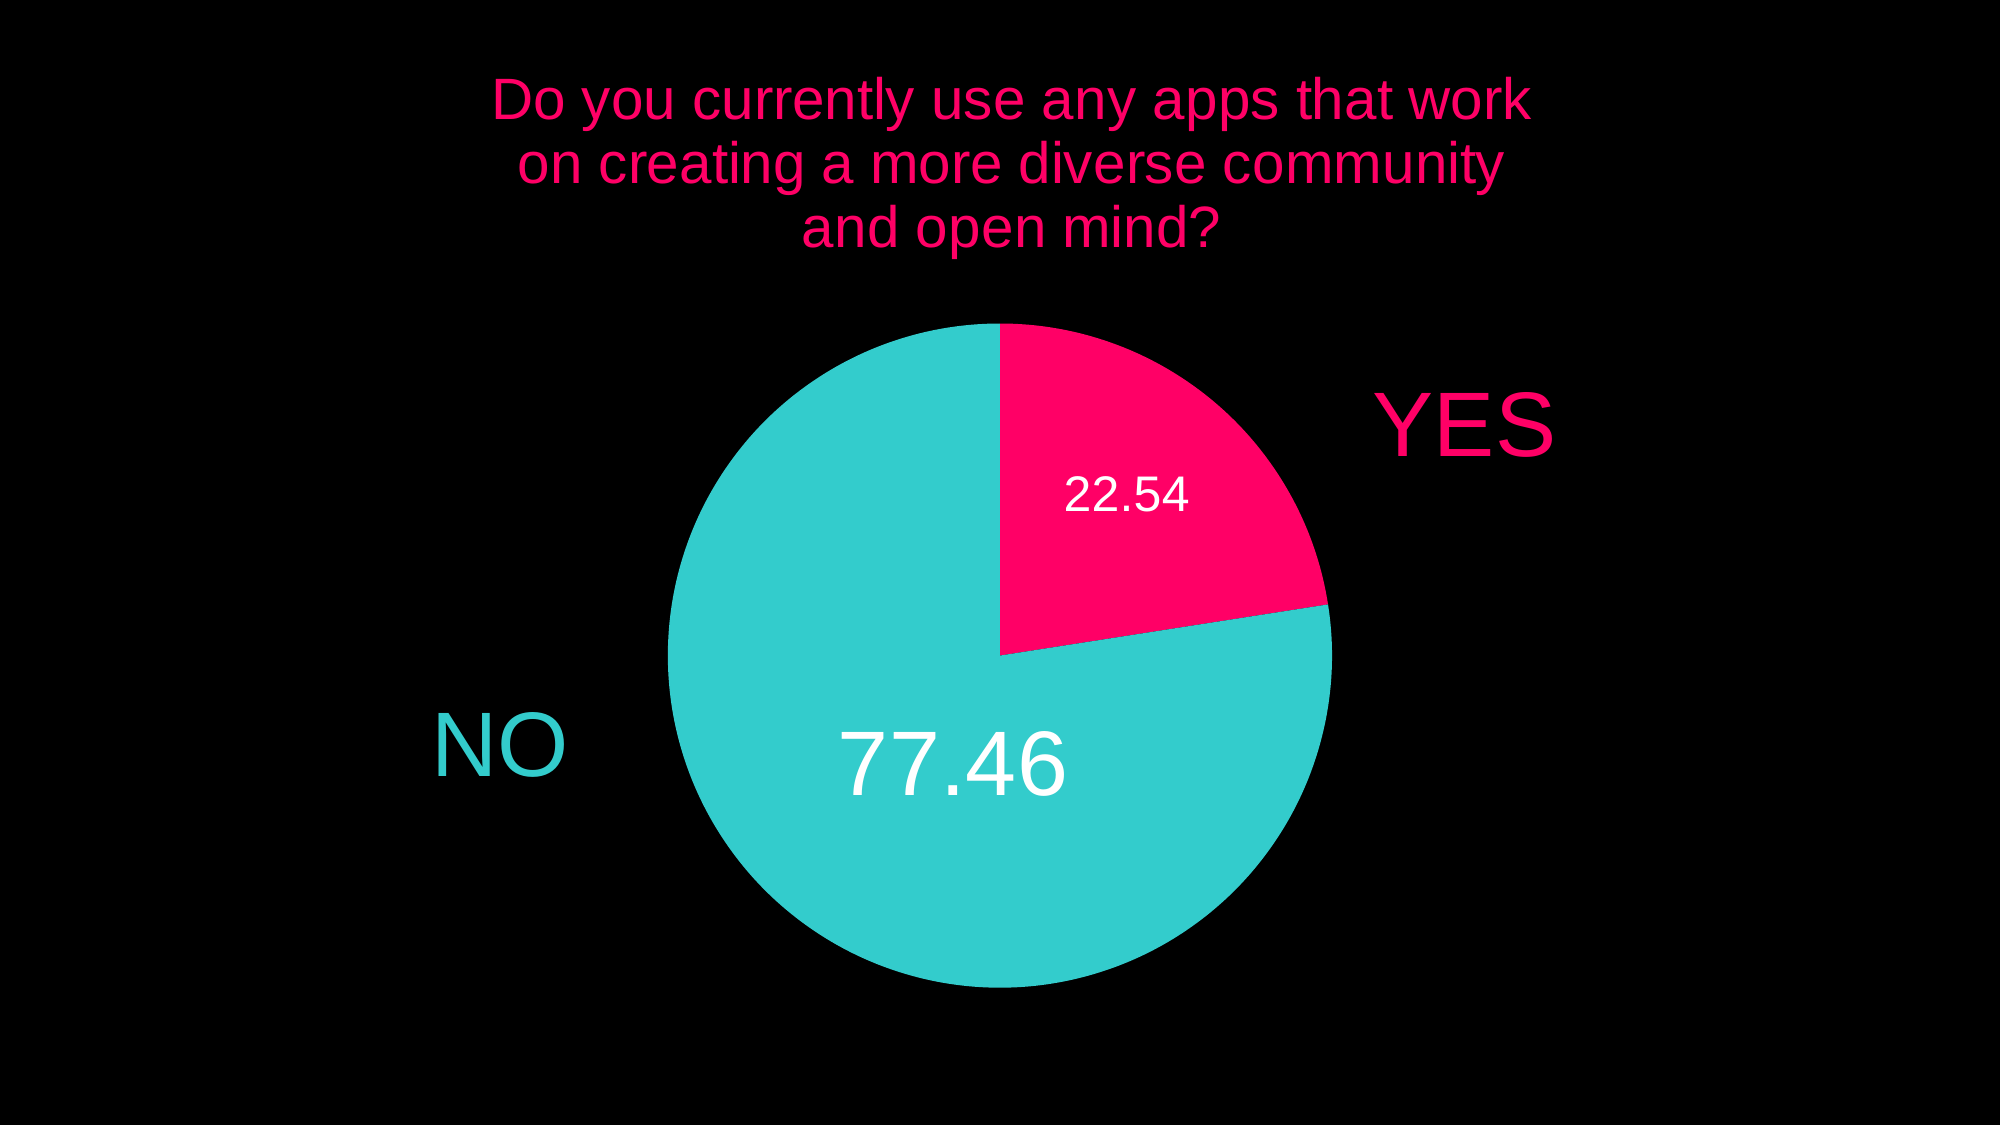

### Chart: Do you currently use any apps that work on creating a more diverse community and open mind?

| Category | Do you currently use any apps that work on creating a more diverse community and open mind? |
|---|---|
| Yes | 0.2254 |
| No | 0.7746 |
YES
NO